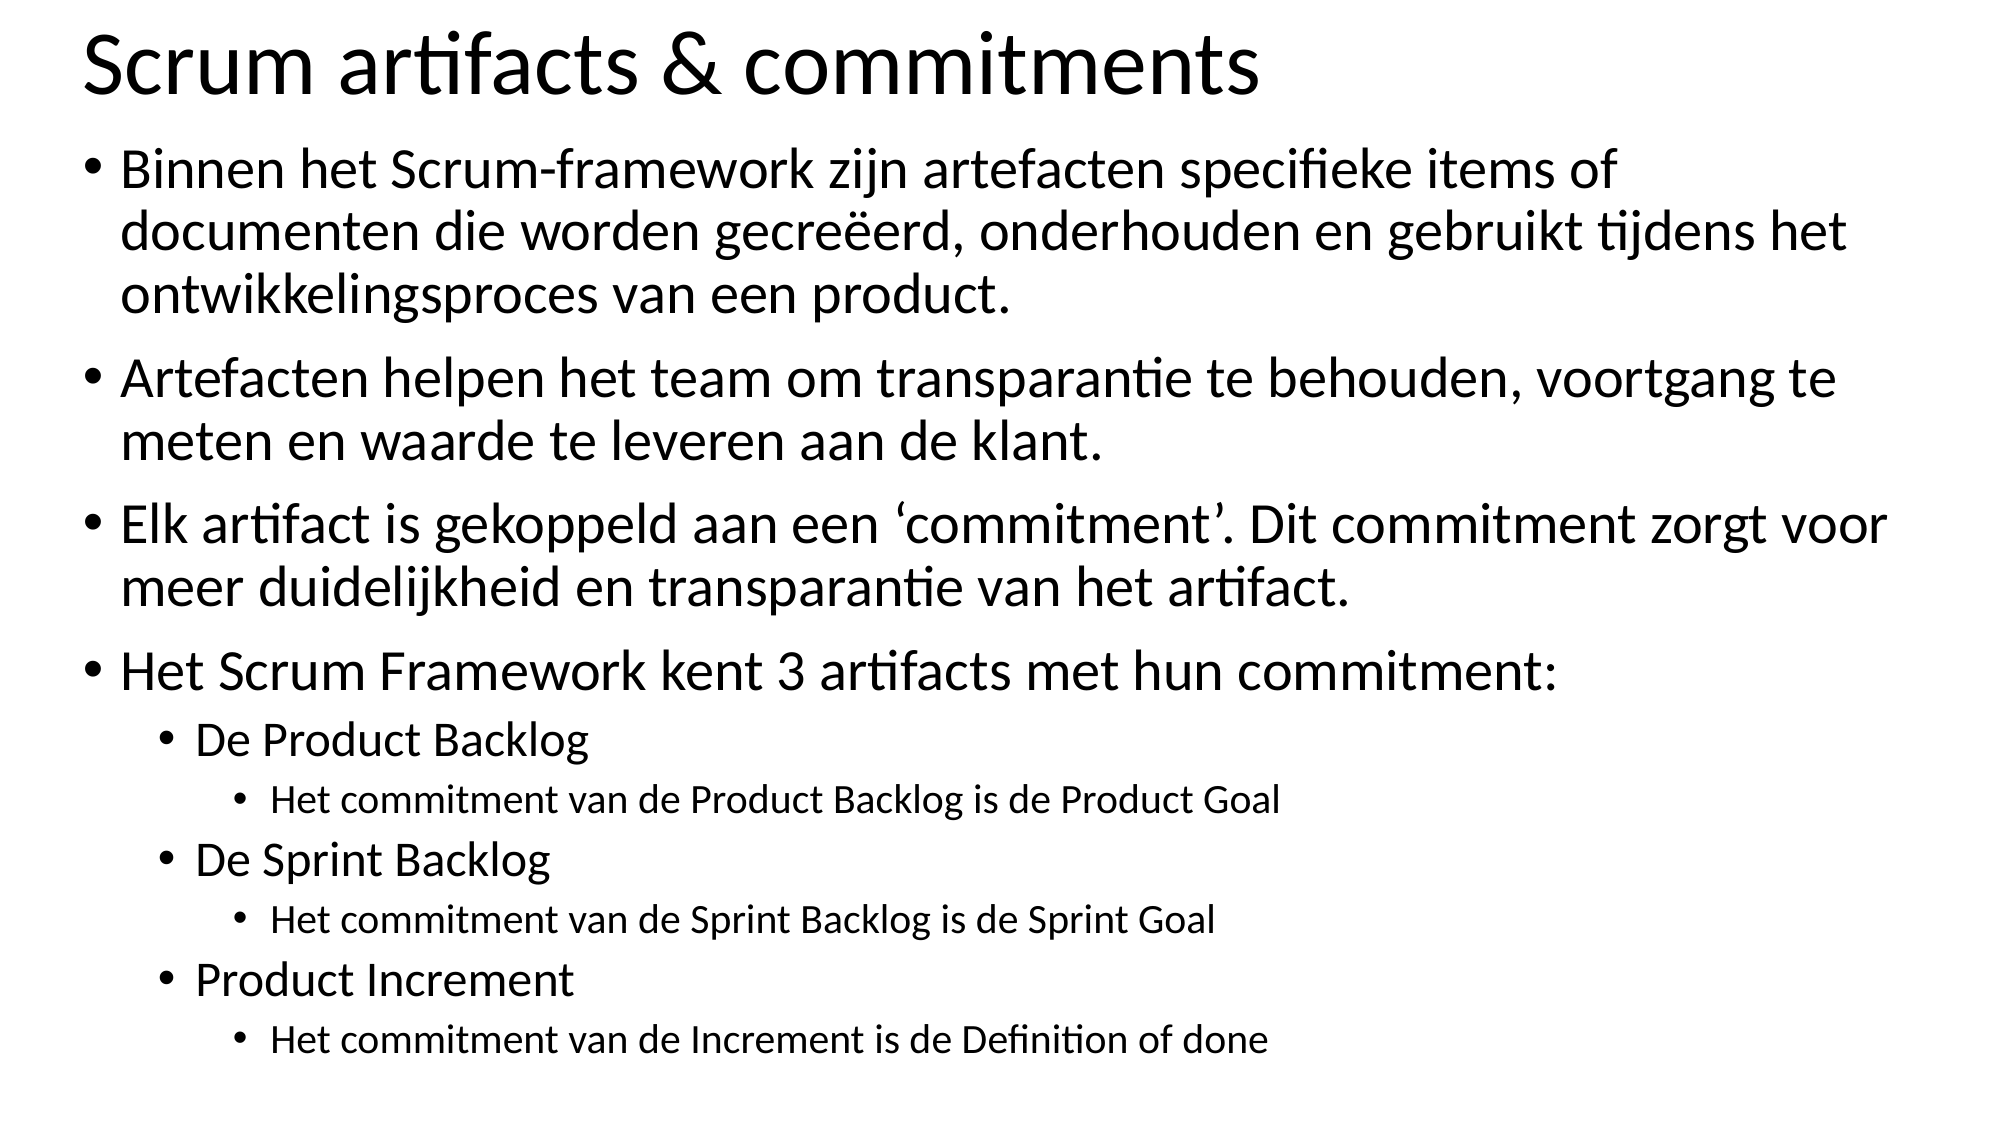

# Scrum artifacts & commitments
Binnen het Scrum-framework zijn artefacten specifieke items of documenten die worden gecreëerd, onderhouden en gebruikt tijdens het ontwikkelingsproces van een product.
Artefacten helpen het team om transparantie te behouden, voortgang te meten en waarde te leveren aan de klant.
Elk artifact is gekoppeld aan een ‘commitment’. Dit commitment zorgt voor meer duidelijkheid en transparantie van het artifact.
Het Scrum Framework kent 3 artifacts met hun commitment:
De Product Backlog
Het commitment van de Product Backlog is de Product Goal
De Sprint Backlog
Het commitment van de Sprint Backlog is de Sprint Goal
Product Increment
Het commitment van de Increment is de Definition of done